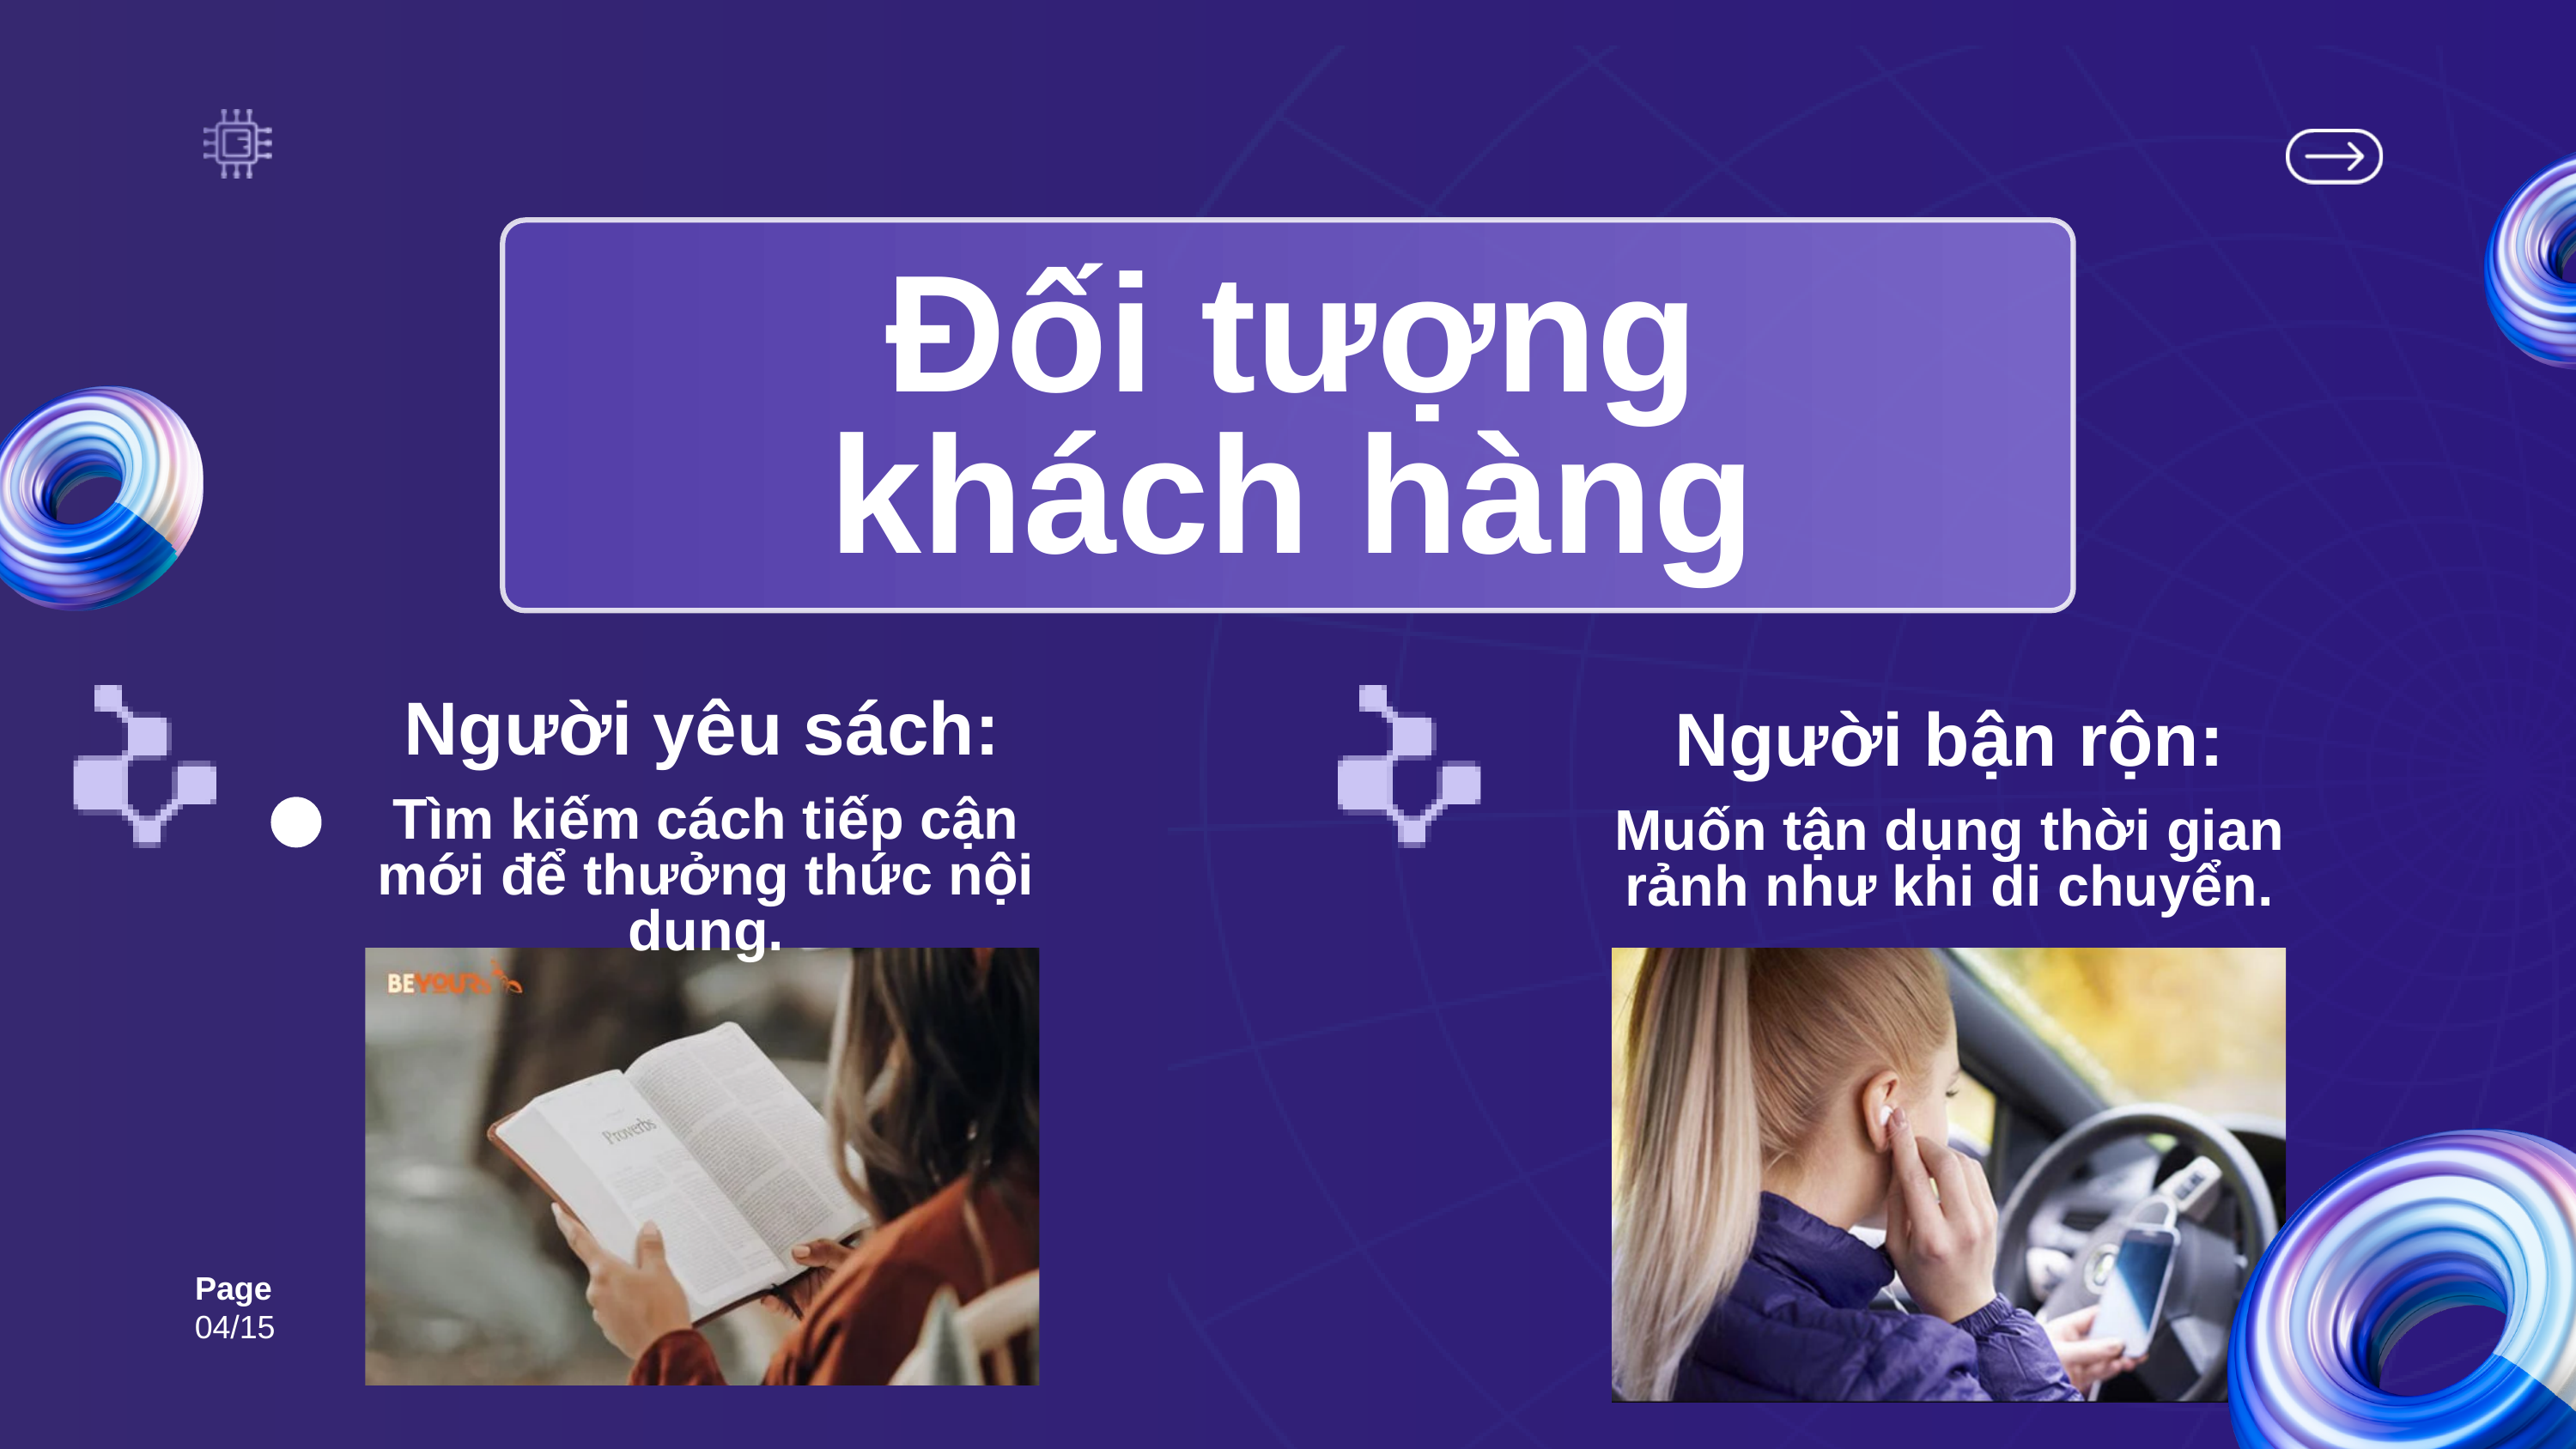

Đối tượng
khách hàng

Người yêu sách:
Người bận rộn:
Tìm kiếm cách tiếp cận mới để thưởng thức nội dung.

Muốn tận dụng thời gian rảnh như khi di chuyển.

Page
04/15